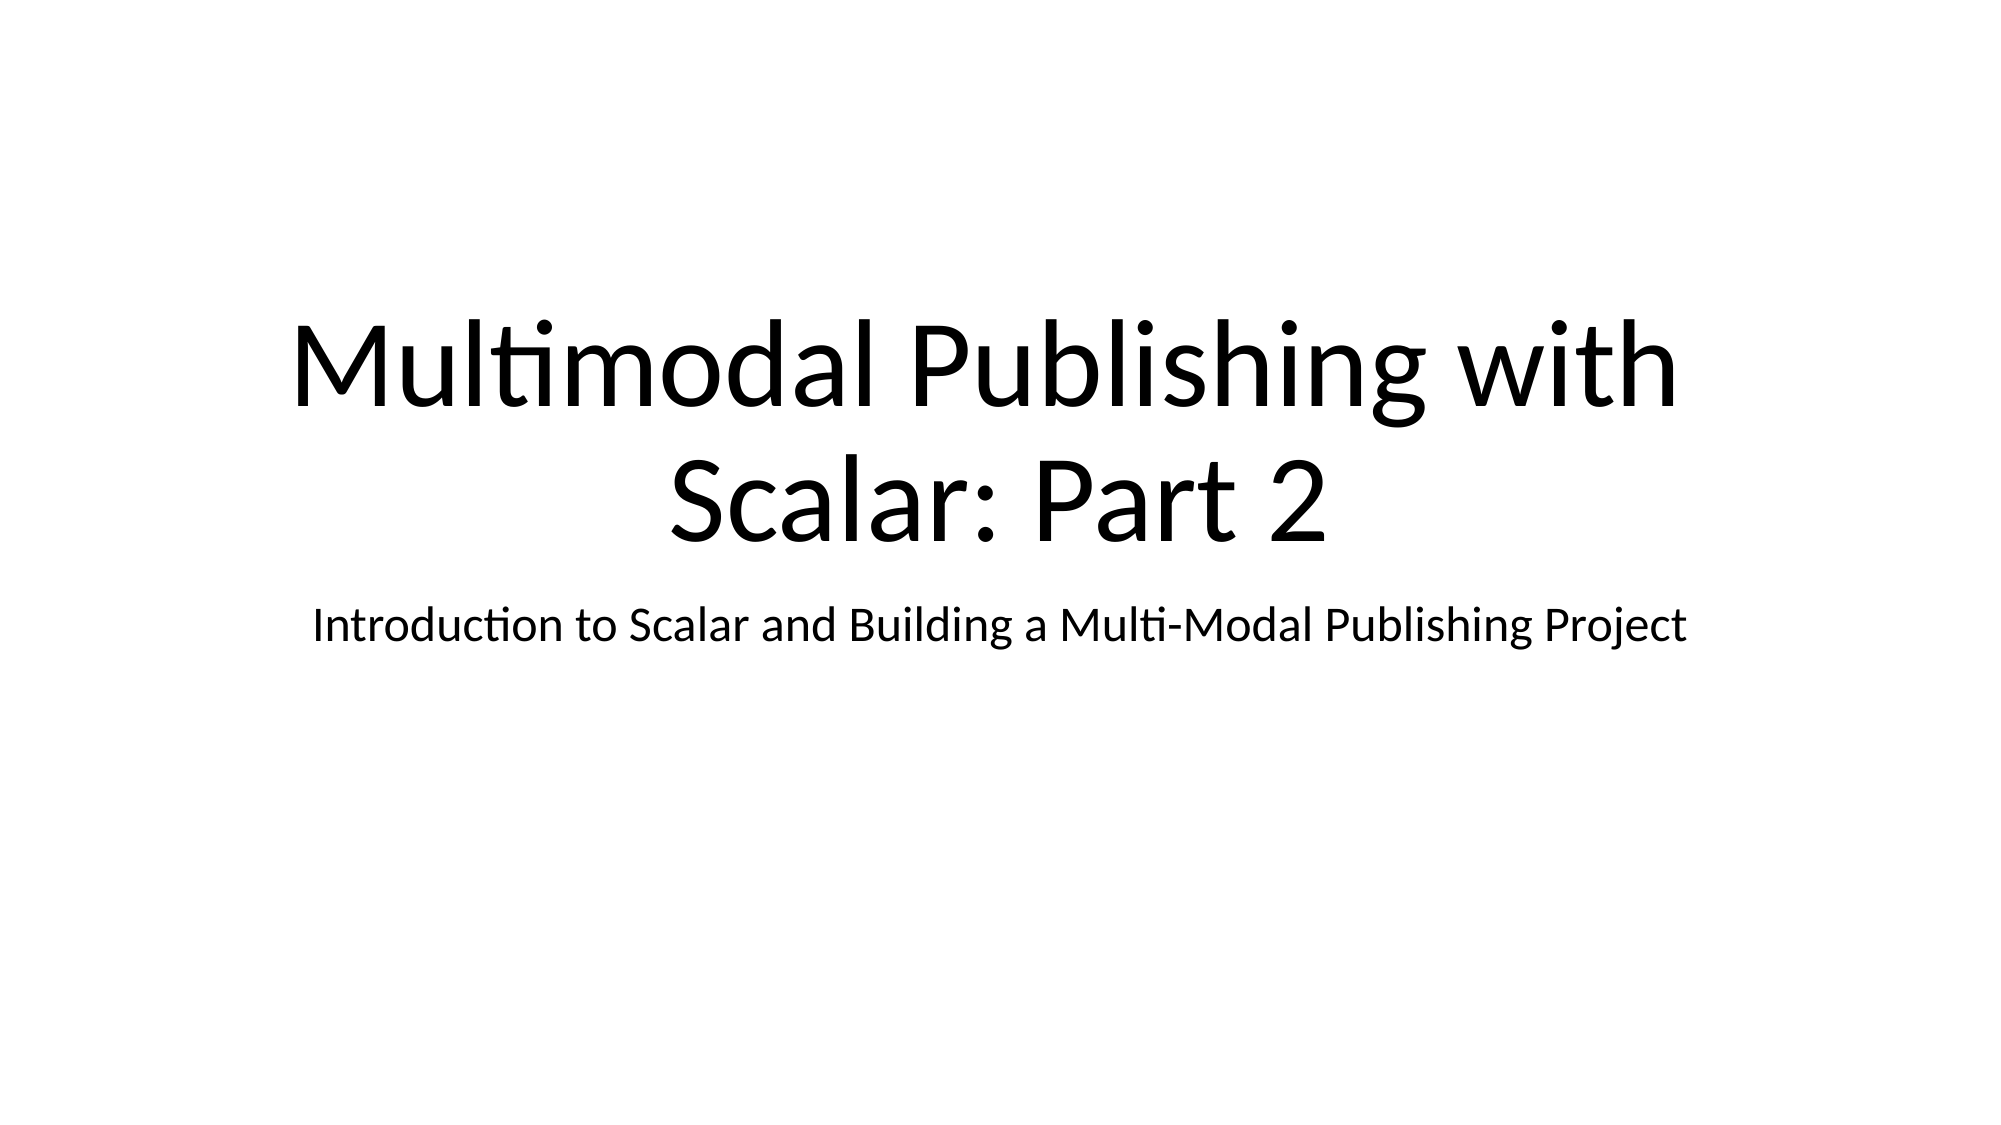

# Multimodal Publishing with  Scalar: Part 2
Introduction to Scalar and Building a Multi-Modal Publishing Project